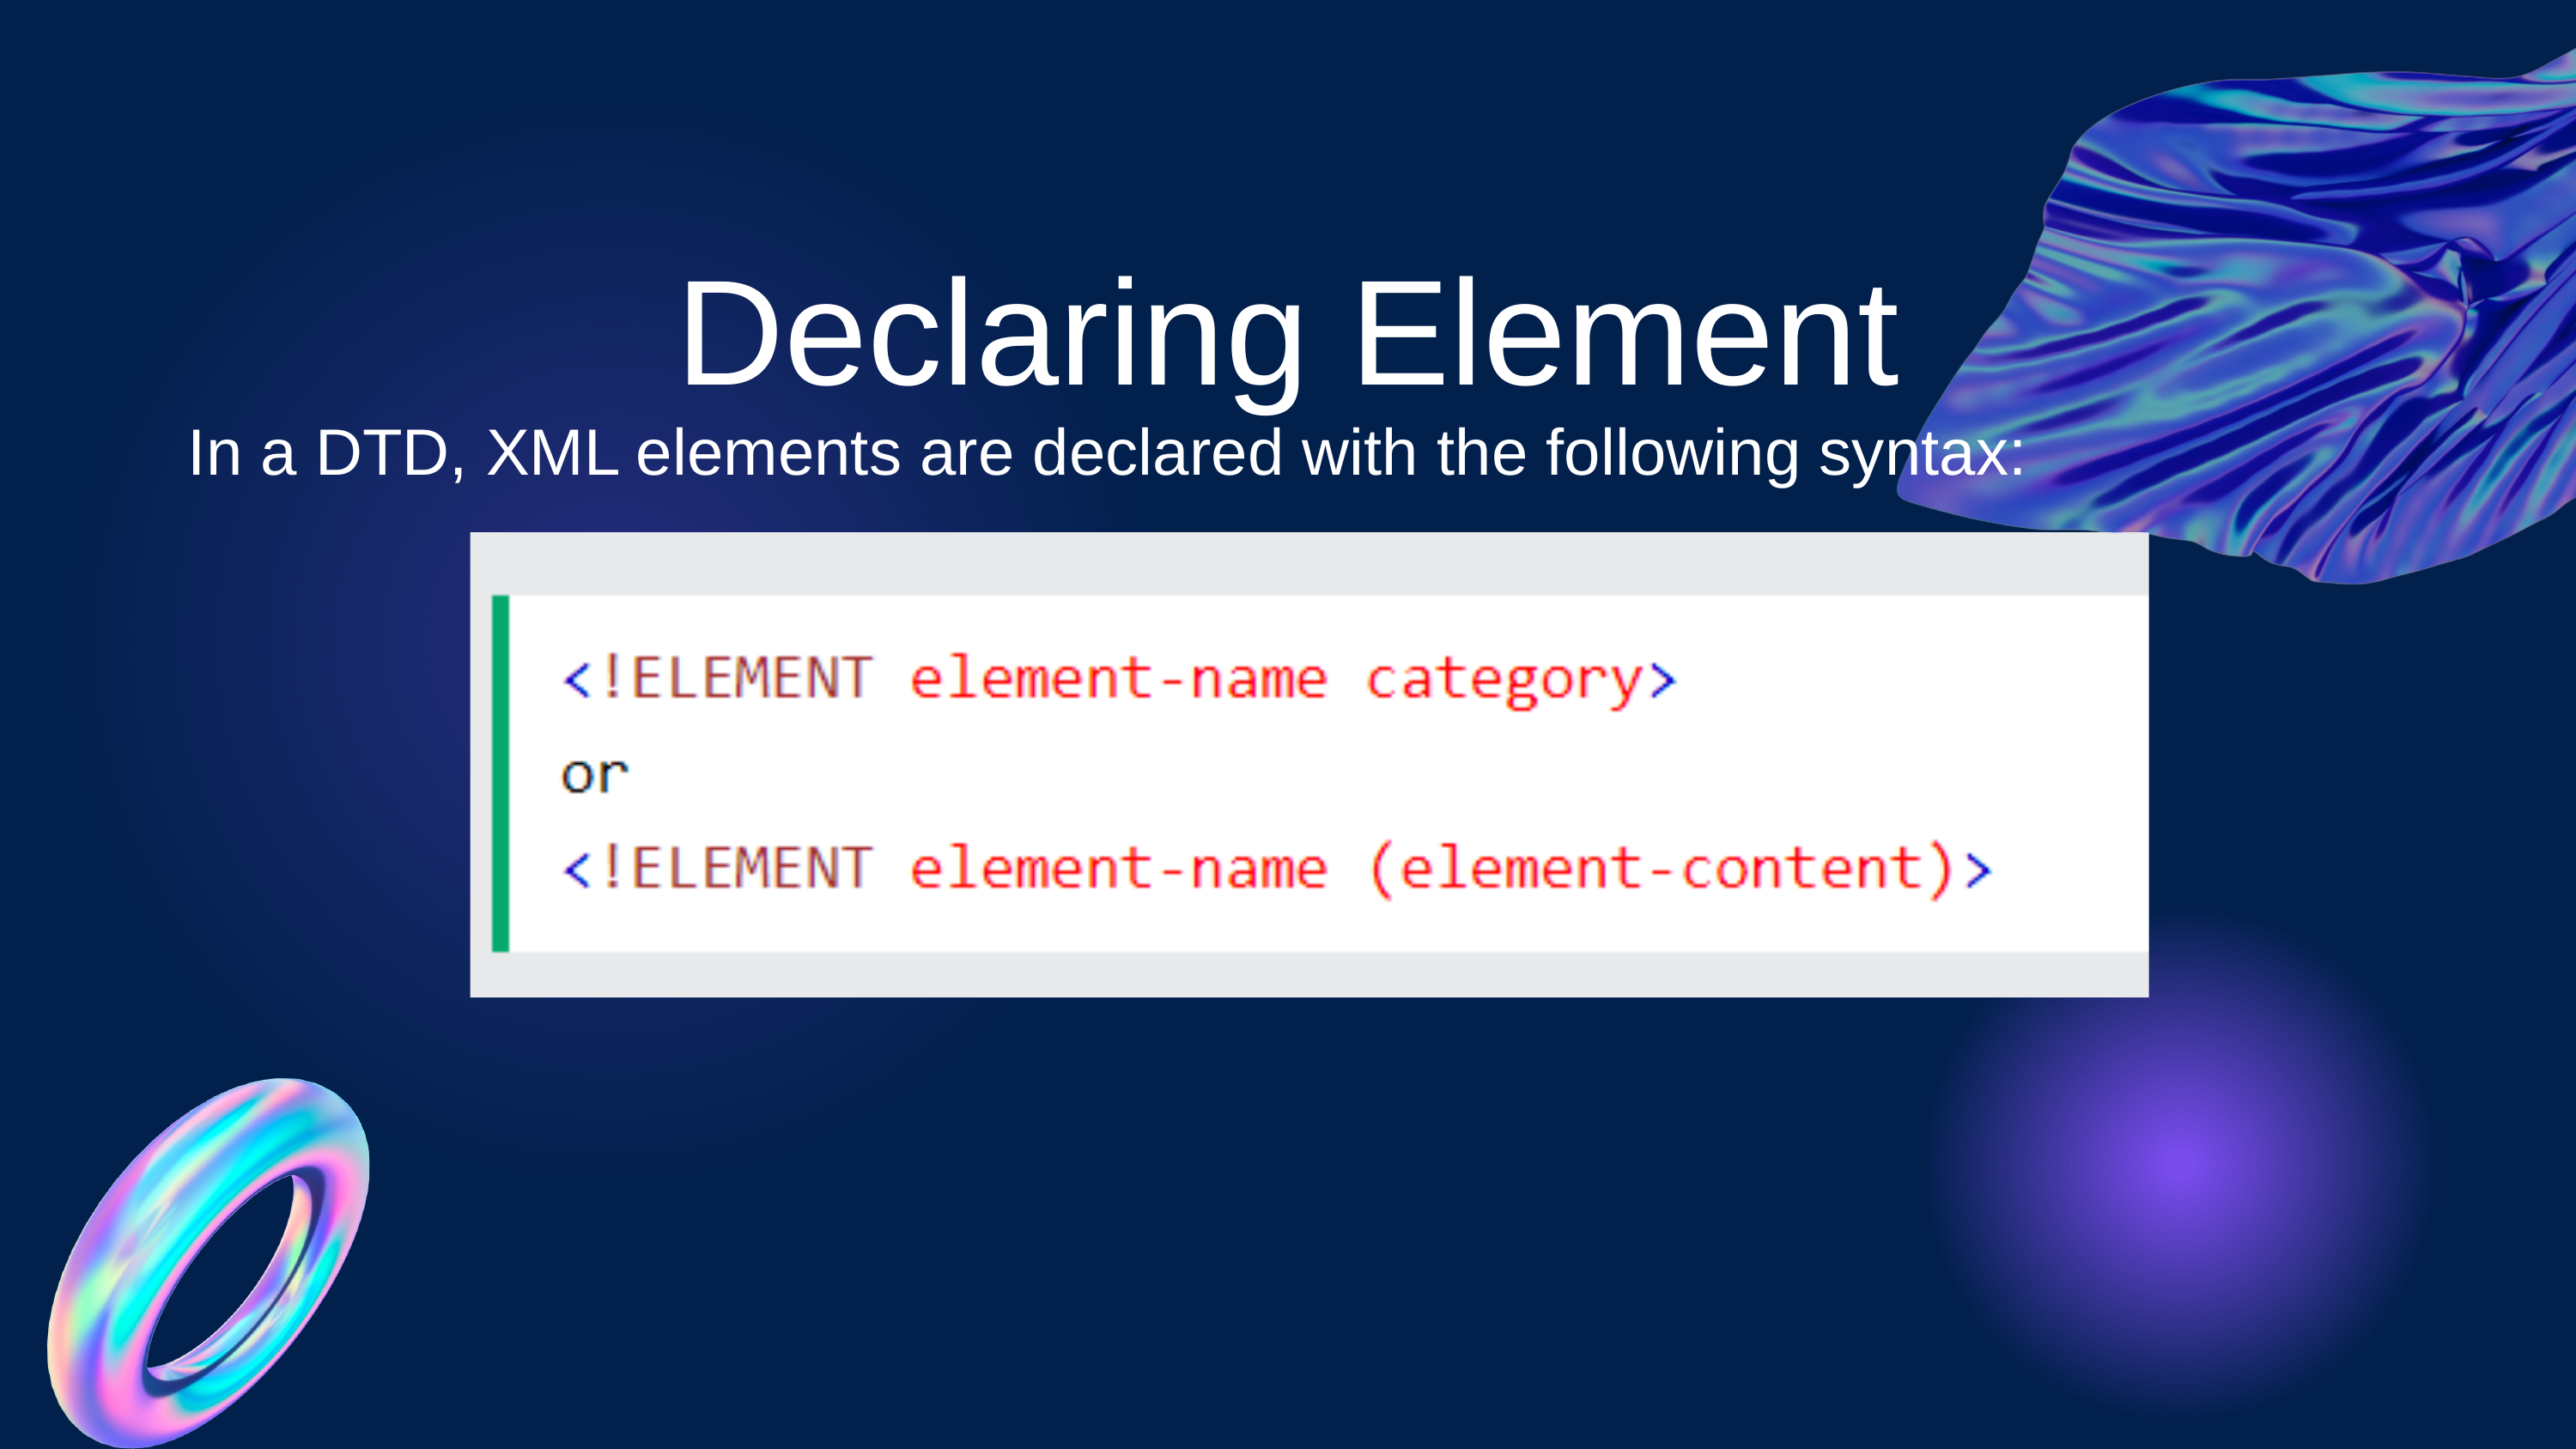

Declaring Element
In a DTD, XML elements are declared with the following syntax: